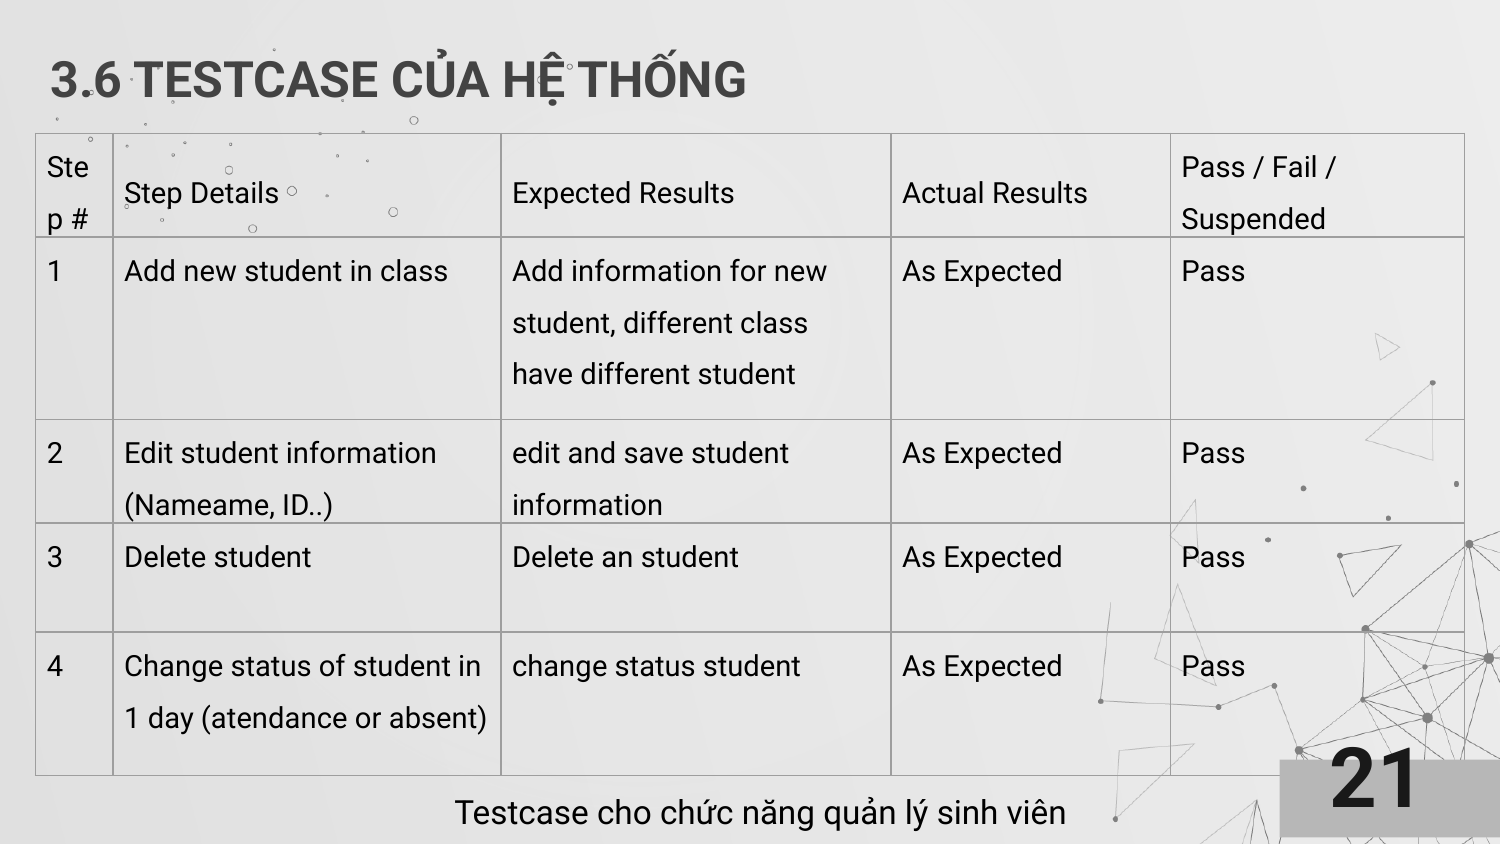

# 3.6 TESTCASE CỦA HỆ THỐNG
| Step # | Step Details | Expected Results | Actual Results | Pass / Fail / Suspended |
| --- | --- | --- | --- | --- |
| 1 | Add new student in class | Add information for new student, different class have different student | As Expected | Pass |
| 2 | Edit student information (Nameame, ID..) | edit and save student information | As Expected | Pass |
| 3 | Delete student | Delete an student | As Expected | Pass |
| 4 | Change status of student in 1 day (atendance or absent) | change status student | As Expected | Pass |
21

Testcase cho chức năng quản lý sinh viên